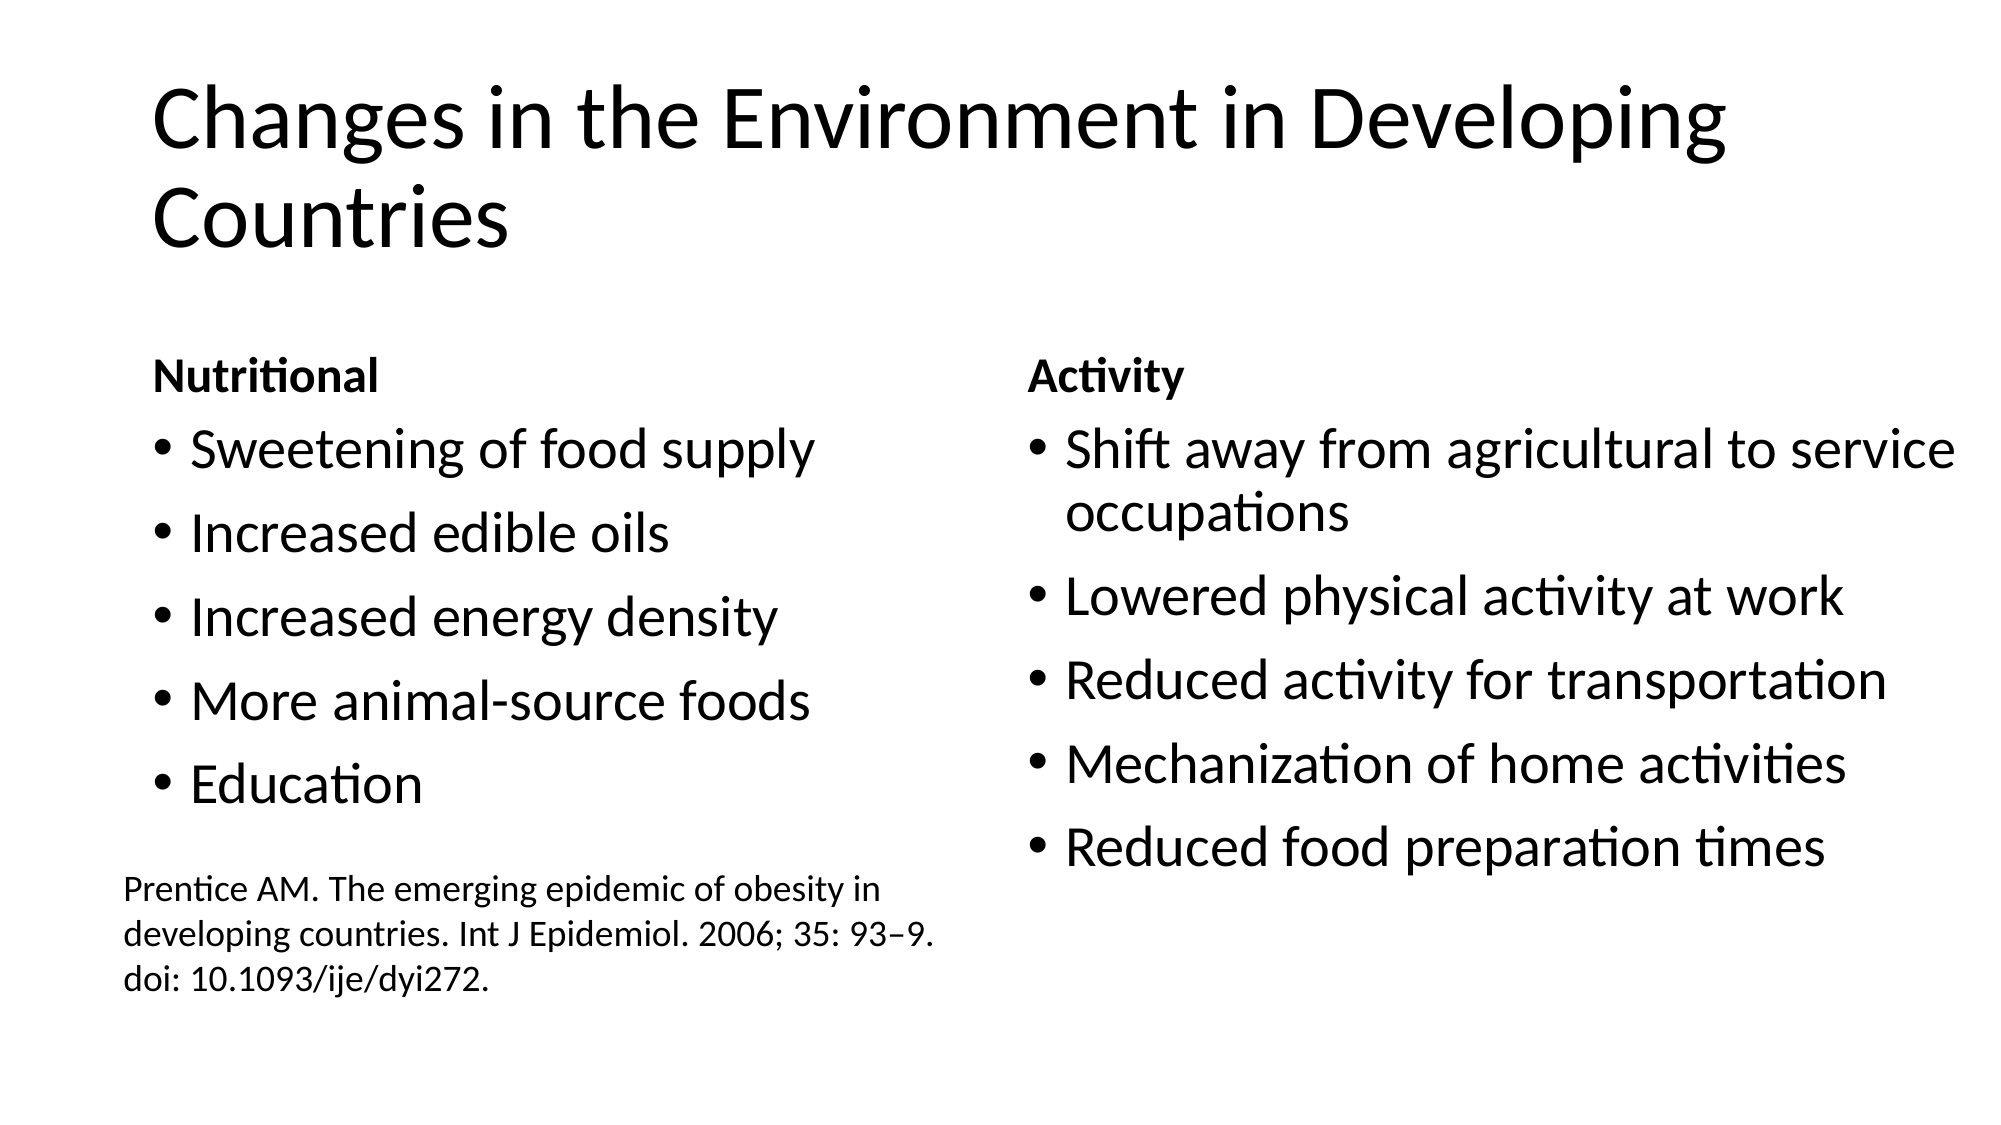

# Changes in the Environment in Developing Countries
Nutritional
Activity
Sweetening of food supply
Increased edible oils
Increased energy density
More animal-source foods
Education
Shift away from agricultural to service occupations
Lowered physical activity at work
Reduced activity for transportation
Mechanization of home activities
Reduced food preparation times
Prentice AM. The emerging epidemic of obesity in developing countries. Int J Epidemiol. 2006; 35: 93–9. doi: 10.1093/ije/dyi272.